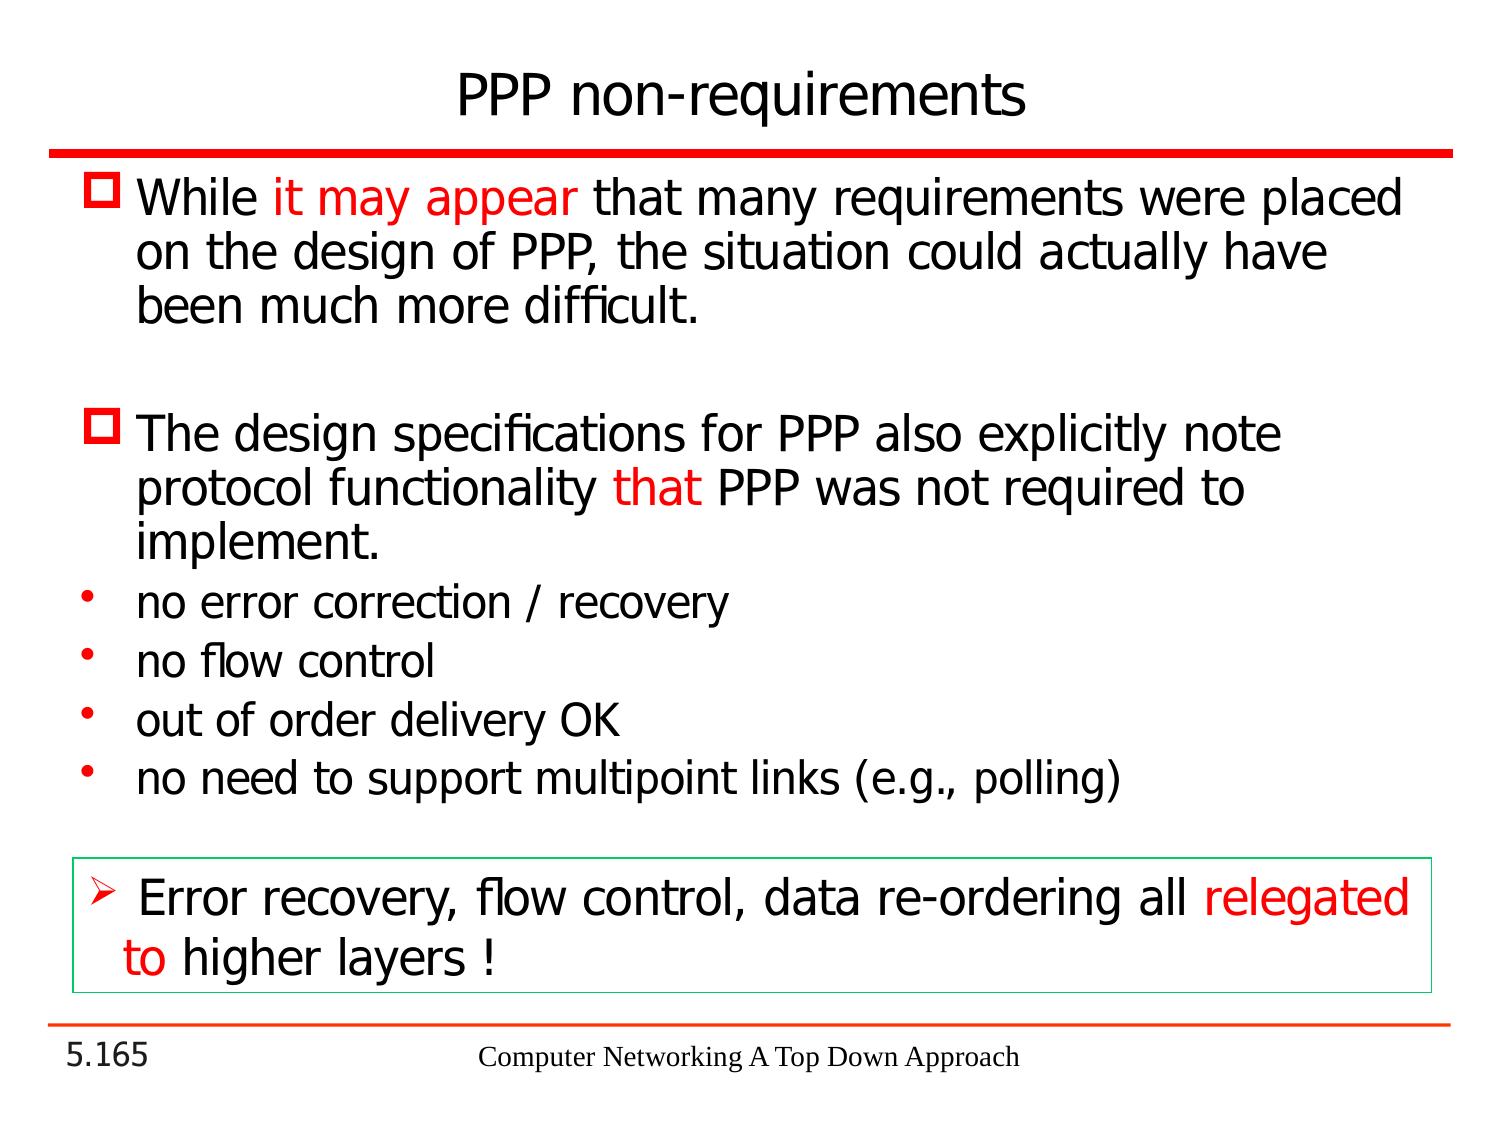

# PPP non-requirements
While it may appear that many requirements were placed on the design of PPP, the situation could actually have been much more difficult.

The design specifications for PPP also explicitly note protocol functionality that PPP was not required to implement.
no error correction / recovery
no flow control
out of order delivery OK
no need to support multipoint links (e.g., polling)
 Error recovery, flow control, data re-ordering all relegated to higher layers !